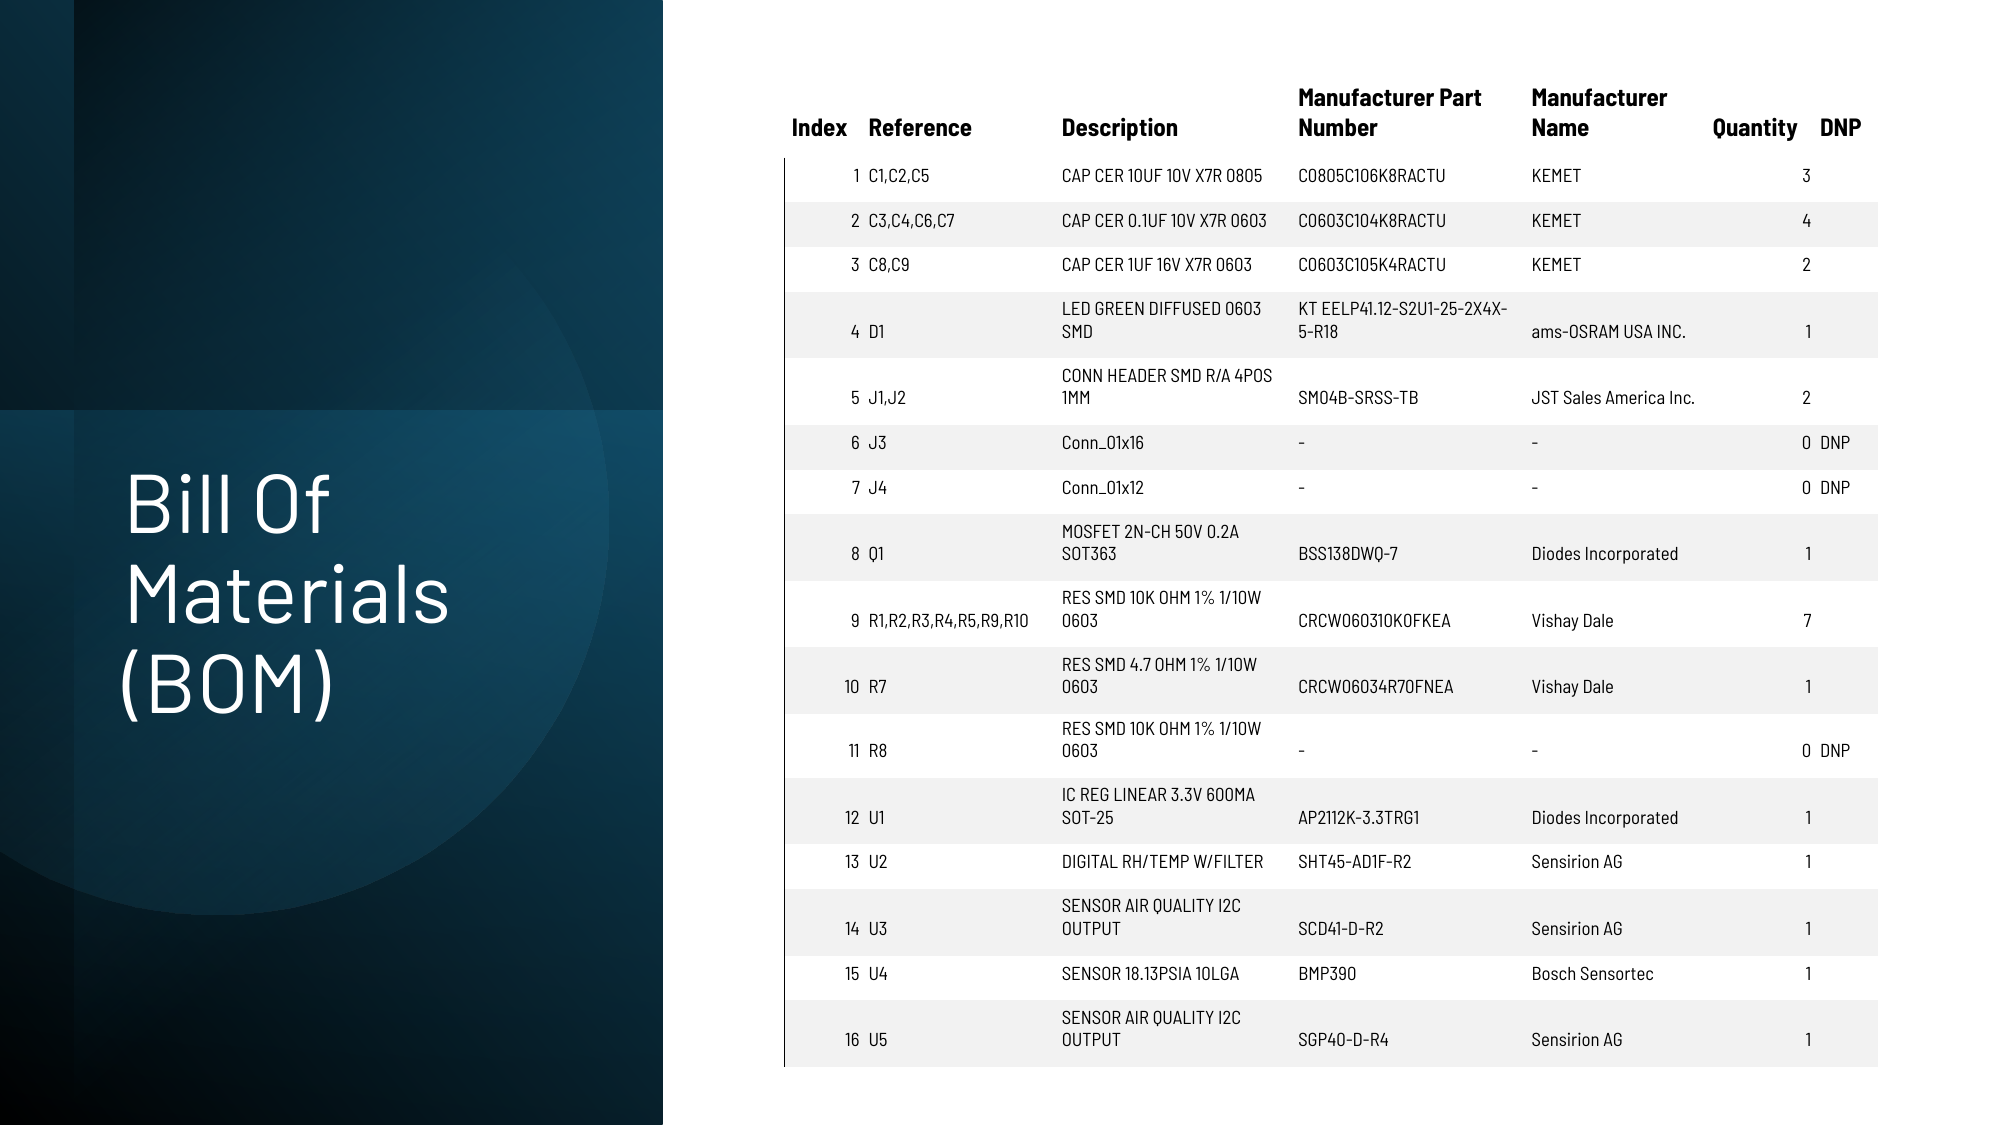

| Index | Reference | Description | Manufacturer Part Number | Manufacturer Name | Quantity | DNP |
| --- | --- | --- | --- | --- | --- | --- |
| 1 | C1,C2,C5 | CAP CER 10UF 10V X7R 0805 | C0805C106K8RACTU | KEMET | 3 |  |
| 2 | C3,C4,C6,C7 | CAP CER 0.1UF 10V X7R 0603 | C0603C104K8RACTU | KEMET | 4 |  |
| 3 | C8,C9 | CAP CER 1UF 16V X7R 0603 | C0603C105K4RACTU | KEMET | 2 |  |
| 4 | D1 | LED GREEN DIFFUSED 0603 SMD | KT EELP41.12-S2U1-25-2X4X-5-R18 | ams-OSRAM USA INC. | 1 |  |
| 5 | J1,J2 | CONN HEADER SMD R/A 4POS 1MM | SM04B-SRSS-TB | JST Sales America Inc. | 2 |  |
| 6 | J3 | Conn\_01x16 | - | - | 0 | DNP |
| 7 | J4 | Conn\_01x12 | - | - | 0 | DNP |
| 8 | Q1 | MOSFET 2N-CH 50V 0.2A SOT363 | BSS138DWQ-7 | Diodes Incorporated | 1 |  |
| 9 | R1,R2,R3,R4,R5,R9,R10 | RES SMD 10K OHM 1% 1/10W 0603 | CRCW060310K0FKEA | Vishay Dale | 7 |  |
| 10 | R7 | RES SMD 4.7 OHM 1% 1/10W 0603 | CRCW06034R70FNEA | Vishay Dale | 1 |  |
| 11 | R8 | RES SMD 10K OHM 1% 1/10W 0603 | - | - | 0 | DNP |
| 12 | U1 | IC REG LINEAR 3.3V 600MA SOT-25 | AP2112K-3.3TRG1 | Diodes Incorporated | 1 |  |
| 13 | U2 | DIGITAL RH/TEMP W/FILTER | SHT45-AD1F-R2 | Sensirion AG | 1 |  |
| 14 | U3 | SENSOR AIR QUALITY I2C OUTPUT | SCD41-D-R2 | Sensirion AG | 1 |  |
| 15 | U4 | SENSOR 18.13PSIA 10LGA | BMP390 | Bosch Sensortec | 1 |  |
| 16 | U5 | SENSOR AIR QUALITY I2C OUTPUT | SGP40-D-R4 | Sensirion AG | 1 |  |

# Bill Of Materials (BOM)